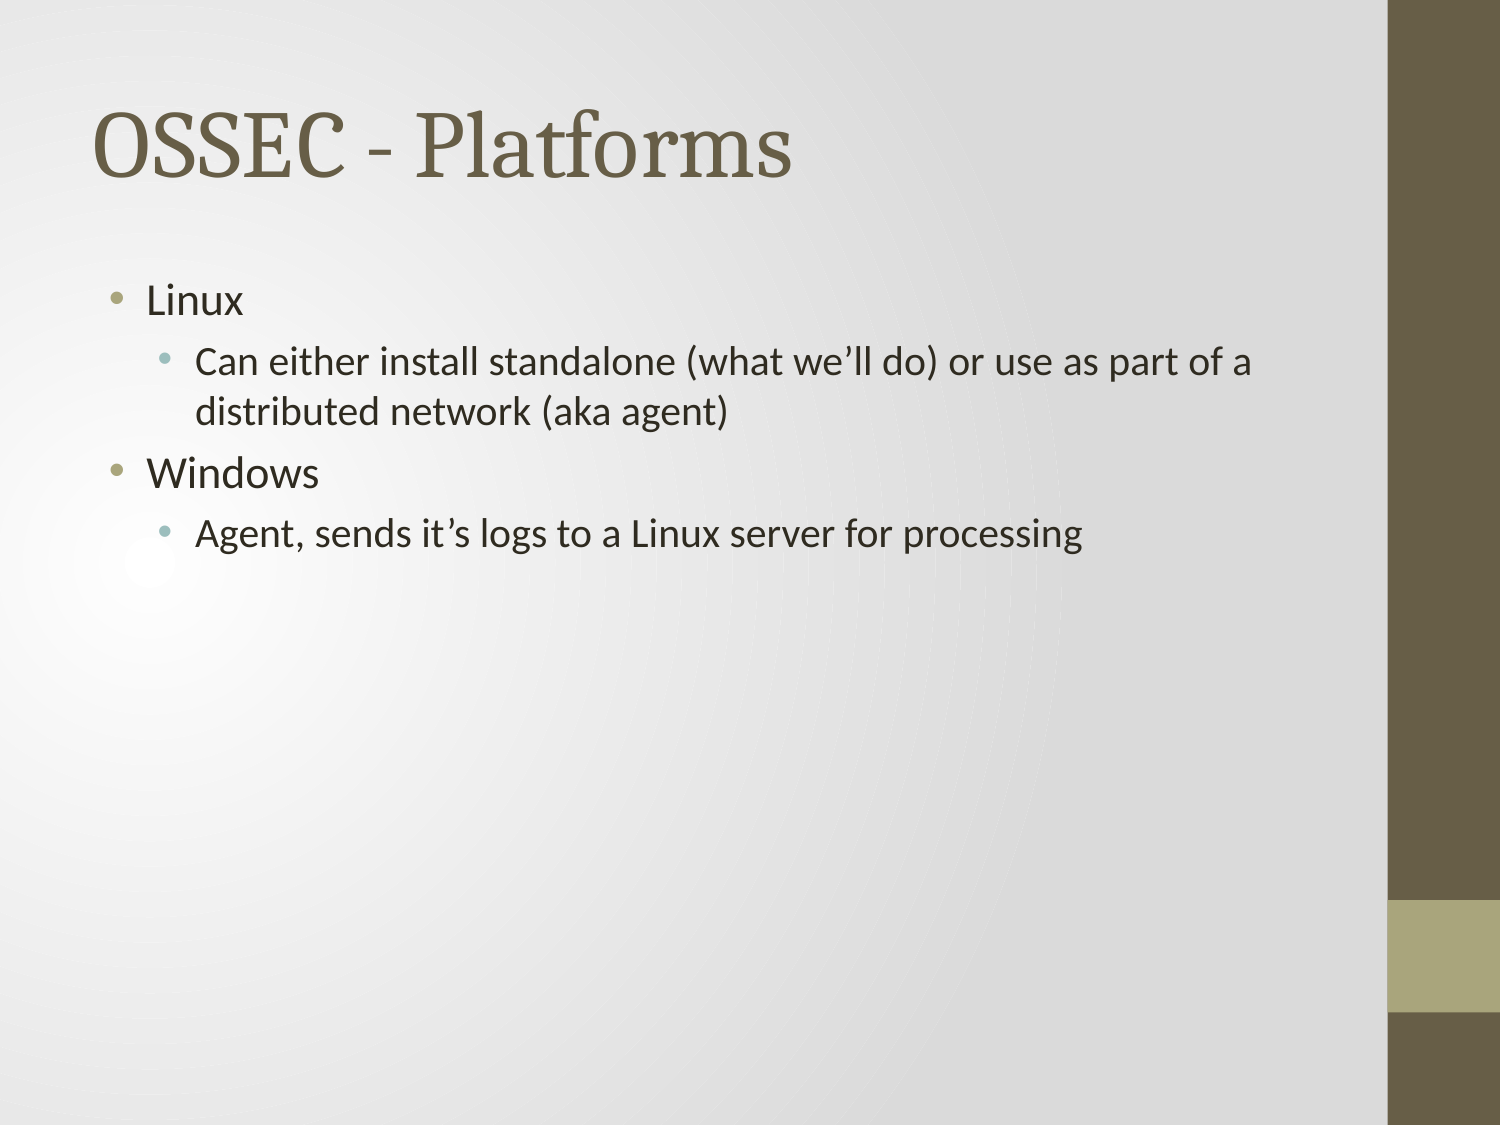

# OSSEC - Platforms
Linux
Can either install standalone (what we’ll do) or use as part of a distributed network (aka agent)
Windows
Agent, sends it’s logs to a Linux server for processing